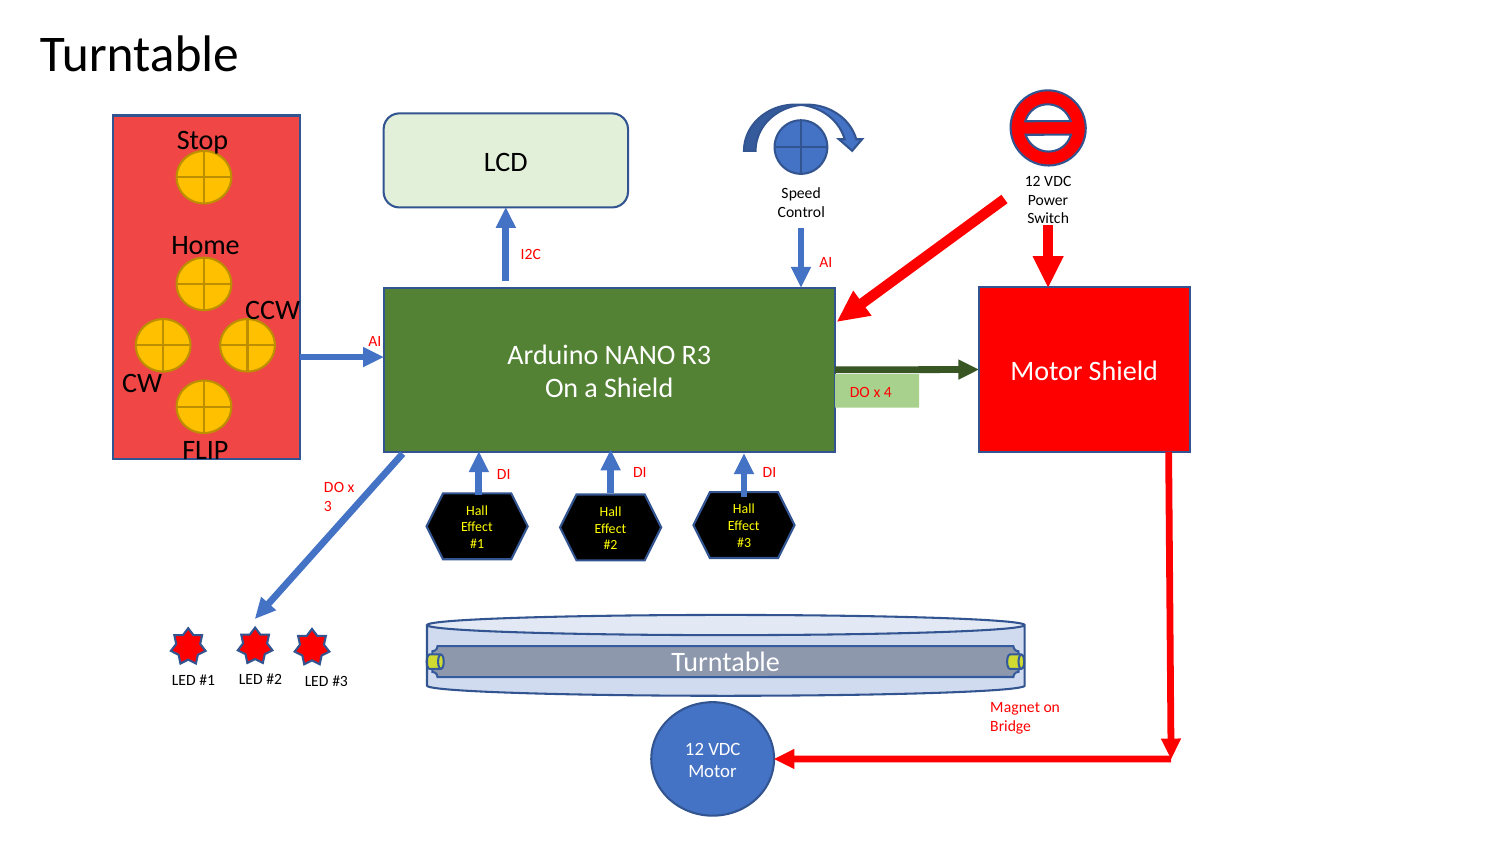

# Turntable

12 VDC Power
Switch

Speed
Control
LCD
I2C
Stop

Home
CCW
AI
CW
FLIP
AI
Motor Shield
Arduino NANO R3
On a Shield
DO x 4

LED #2

LED #1

LED #3
DI
DI
DI
DO x 3
Hall Effect #3
Hall Effect #1
Hall Effect #2
Turntable

Magnet on Bridge
12 VDC Motor